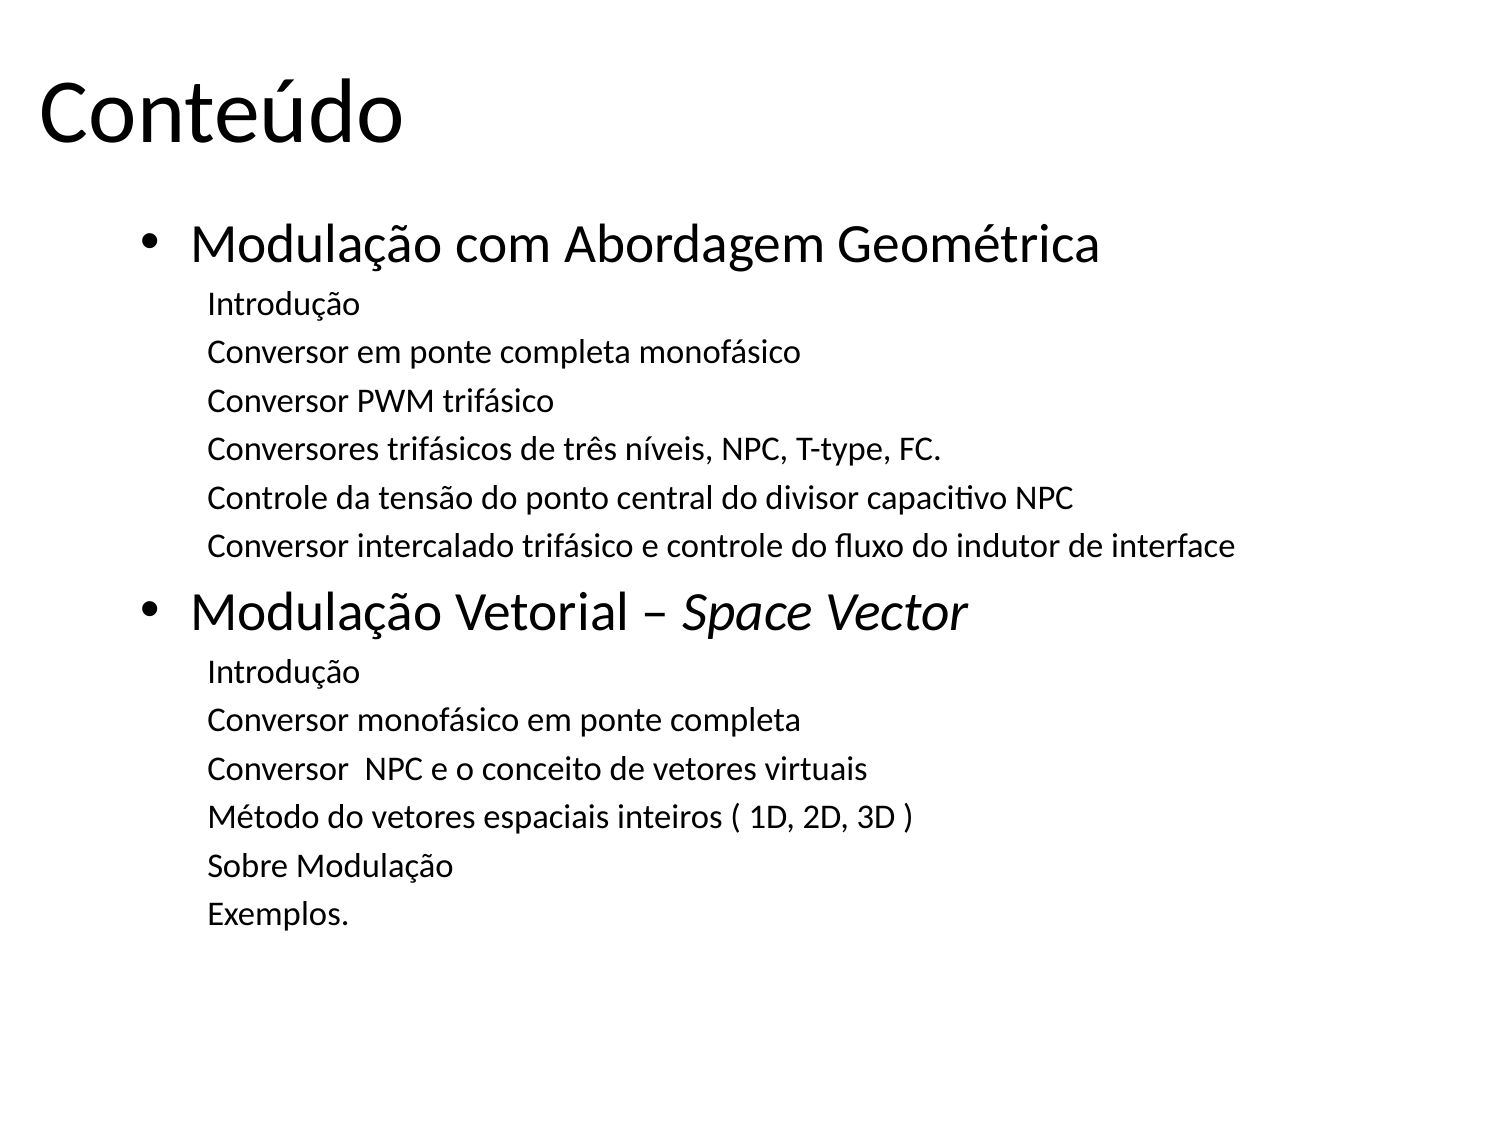

# Conteúdo
Modulação com Abordagem Geométrica
Introdução
Conversor em ponte completa monofásico
Conversor PWM trifásico
Conversores trifásicos de três níveis, NPC, T-type, FC.
Controle da tensão do ponto central do divisor capacitivo NPC
Conversor intercalado trifásico e controle do fluxo do indutor de interface
Modulação Vetorial – Space Vector
Introdução
Conversor monofásico em ponte completa
Conversor  NPC e o conceito de vetores virtuais
Método do vetores espaciais inteiros ( 1D, 2D, 3D )
Sobre Modulação
Exemplos.